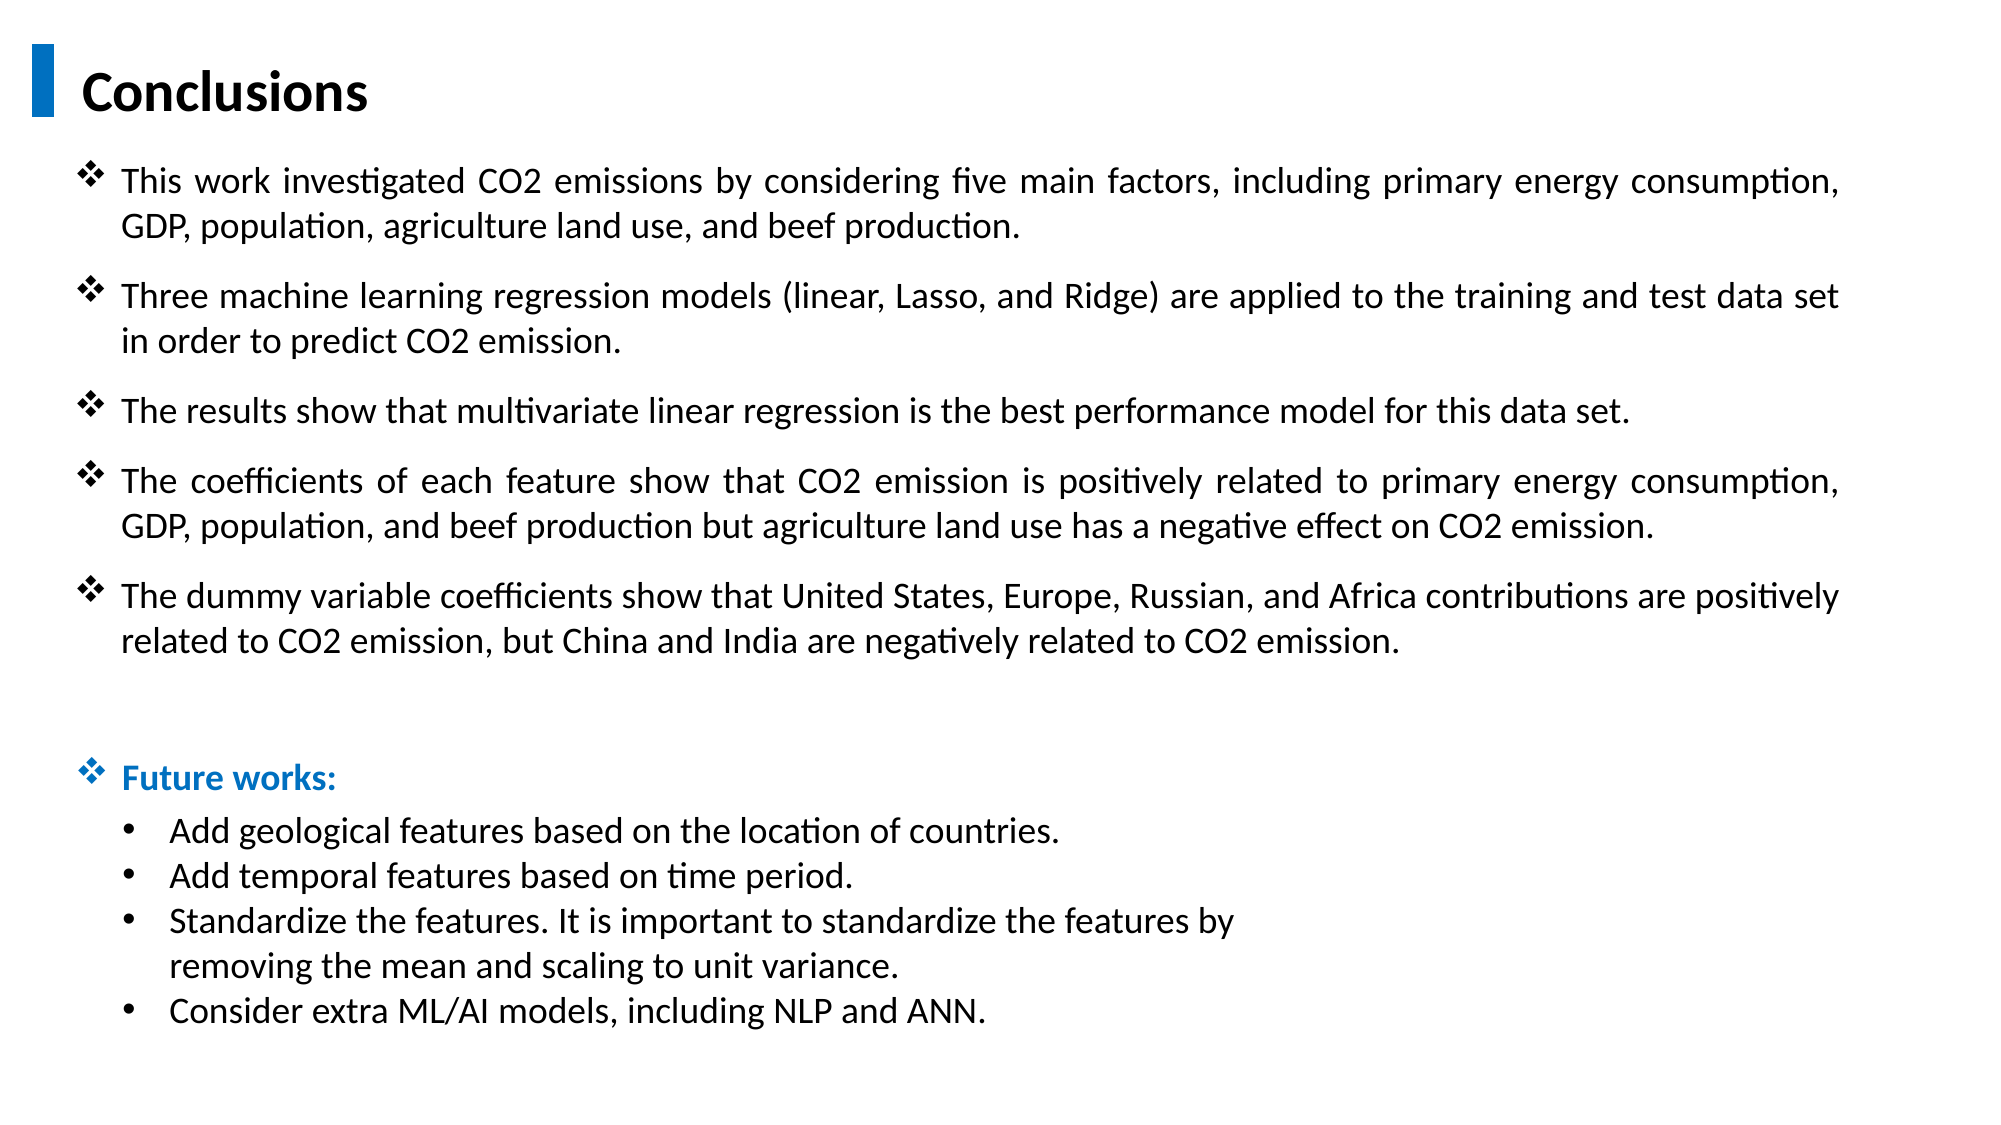

Conclusions
This work investigated CO2 emissions by considering five main factors, including primary energy consumption, GDP, population, agriculture land use, and beef production.
Three machine learning regression models (linear, Lasso, and Ridge) are applied to the training and test data set in order to predict CO2 emission.
The results show that multivariate linear regression is the best performance model for this data set.
The coefficients of each feature show that CO2 emission is positively related to primary energy consumption, GDP, population, and beef production but agriculture land use has a negative effect on CO2 emission.
The dummy variable coefficients show that United States, Europe, Russian, and Africa contributions are positively related to CO2 emission, but China and India are negatively related to CO2 emission.
Future works:
Add geological features based on the location of countries.
Add temporal features based on time period.
Standardize the features. It is important to standardize the features by removing the mean and scaling to unit variance.
Consider extra ML/AI models, including NLP and ANN.